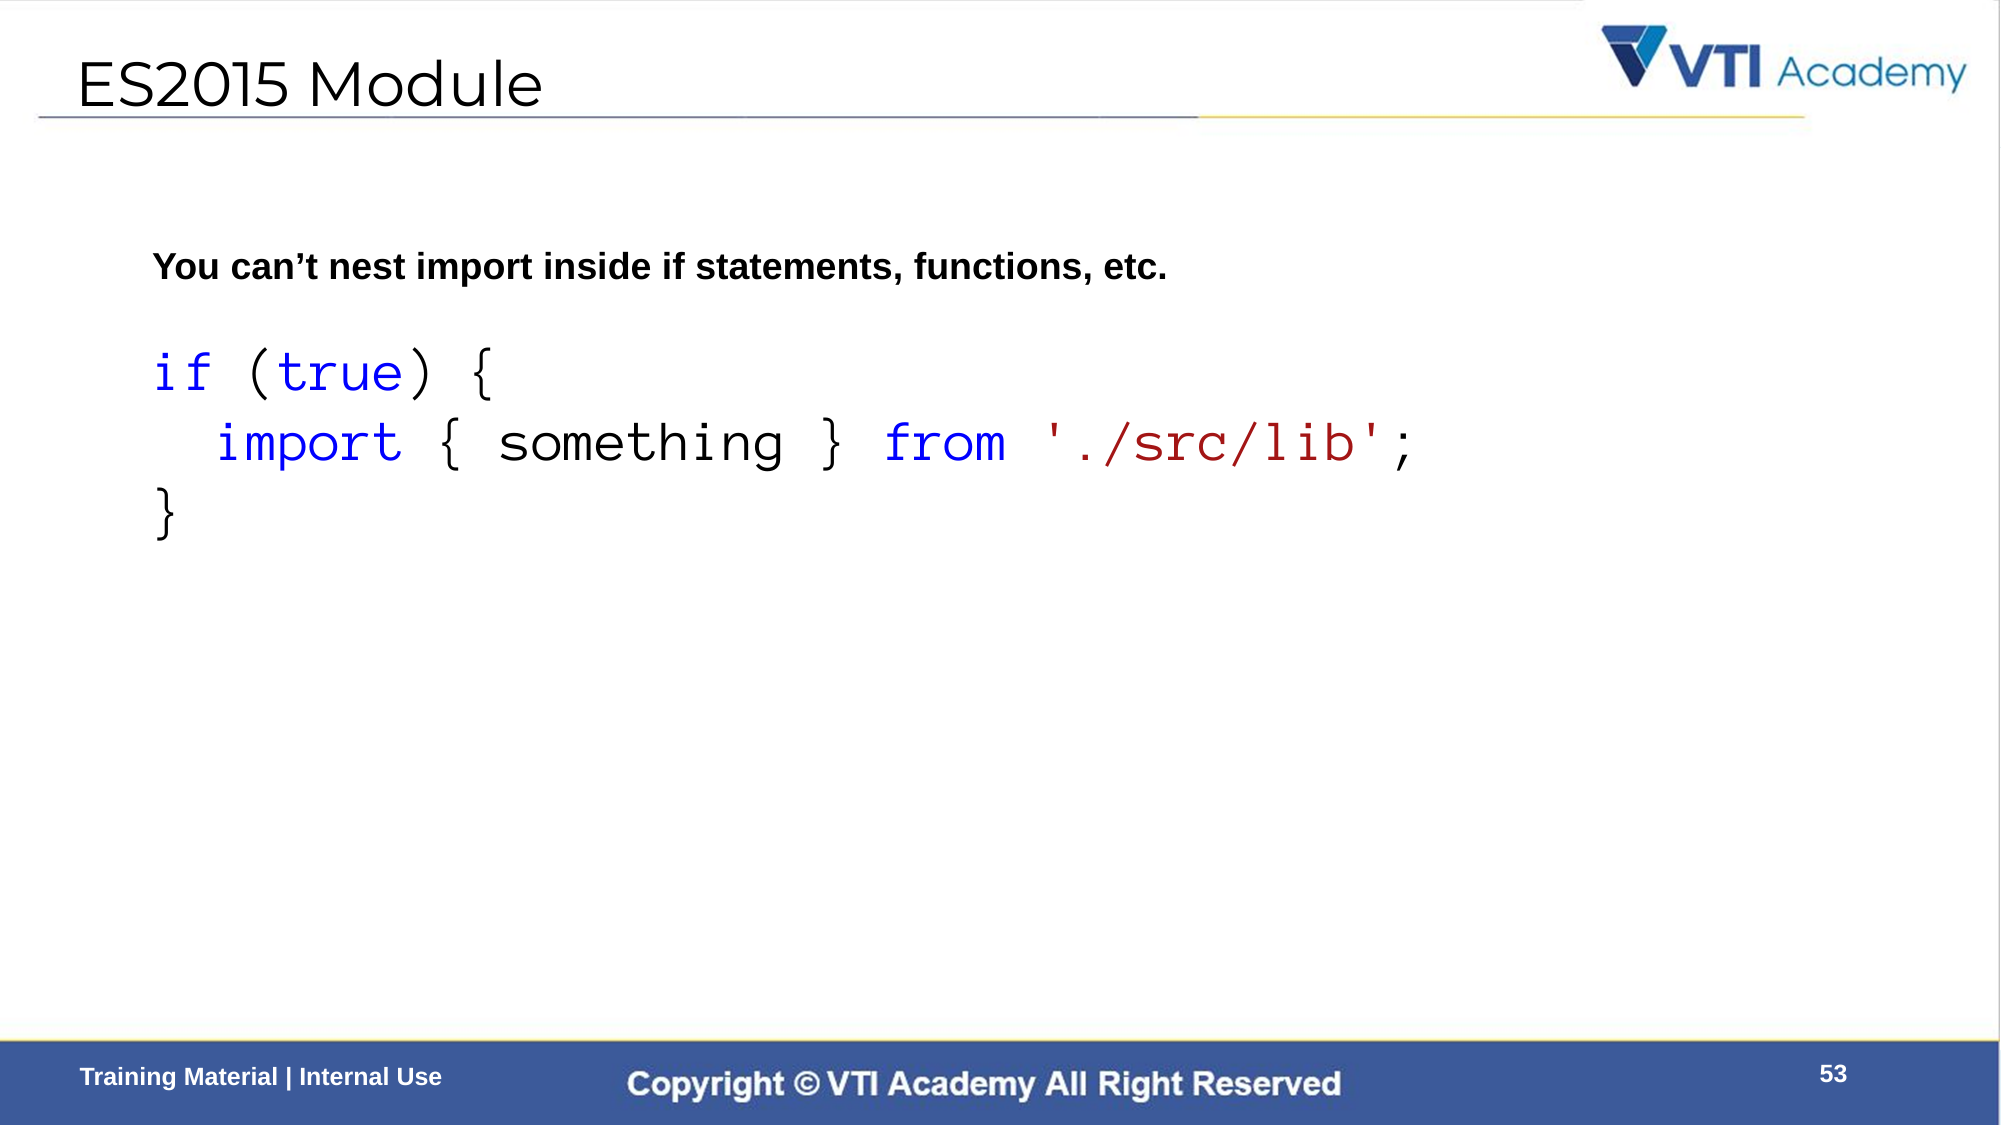

# ES2015 Module

You can’t nest import inside if statements, functions, etc.
if (true) {
  import { something } from './src/lib';
}
53
Training Material | Internal Use